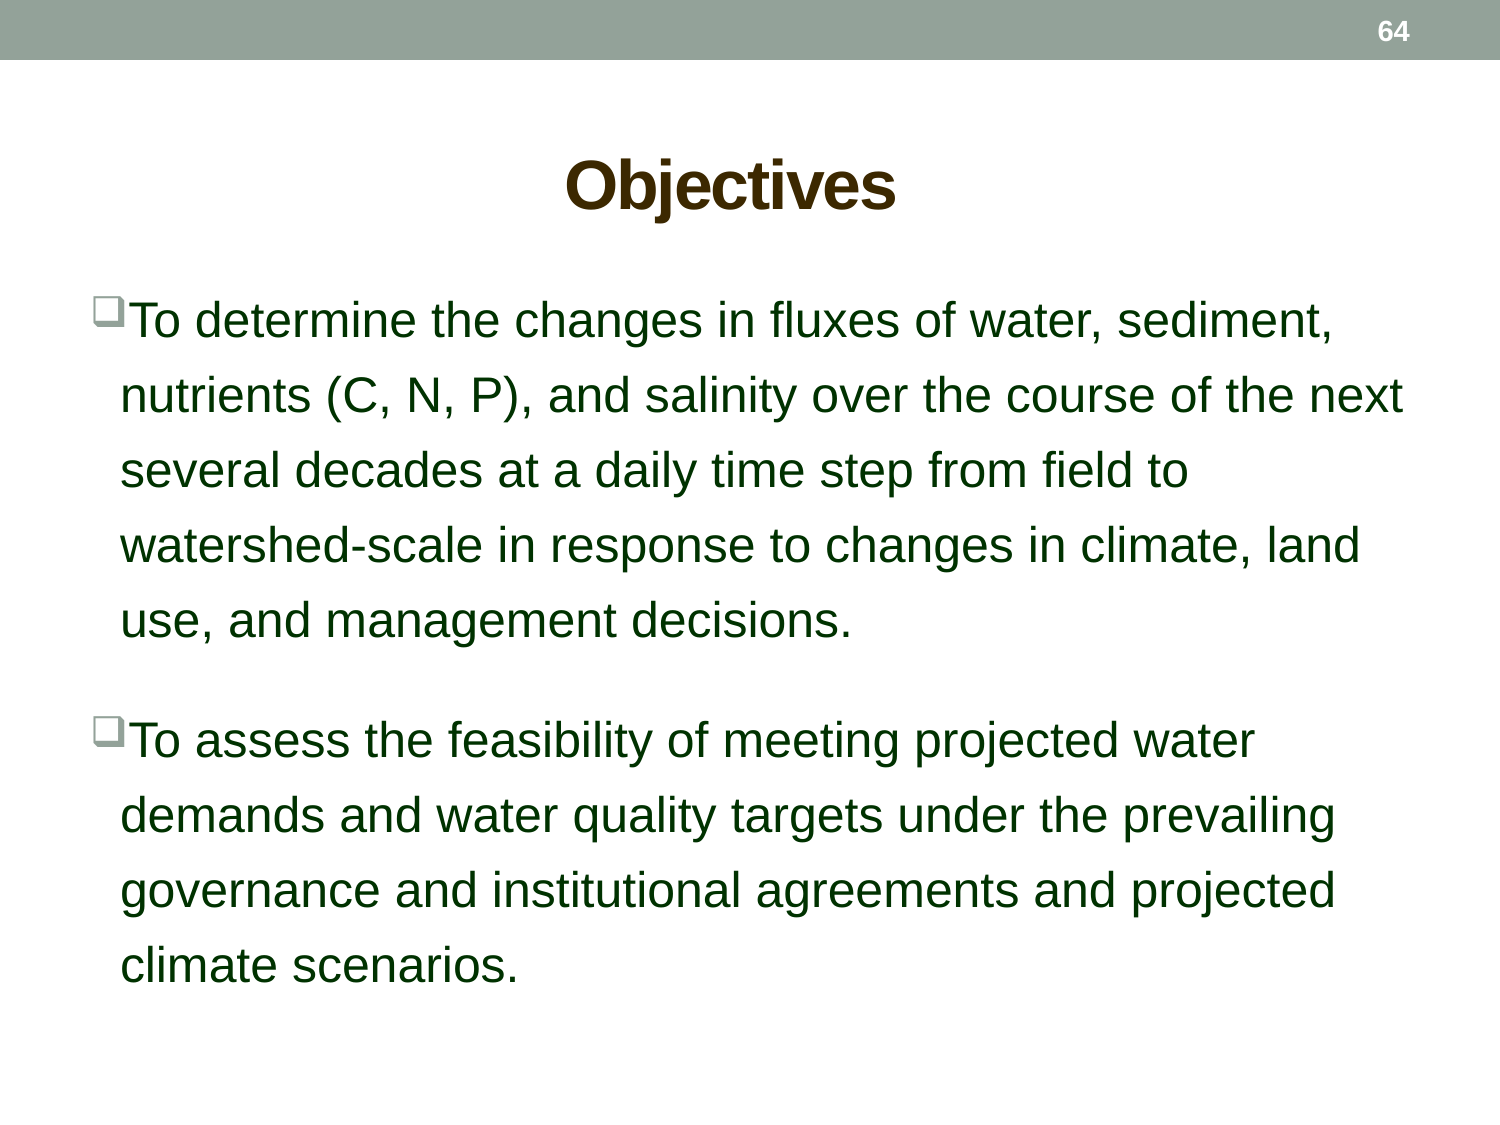

64
# Objectives
To determine the changes in fluxes of water, sediment, nutrients (C, N, P), and salinity over the course of the next several decades at a daily time step from field to watershed-scale in response to changes in climate, land use, and management decisions.
To assess the feasibility of meeting projected water demands and water quality targets under the prevailing governance and institutional agreements and projected climate scenarios.